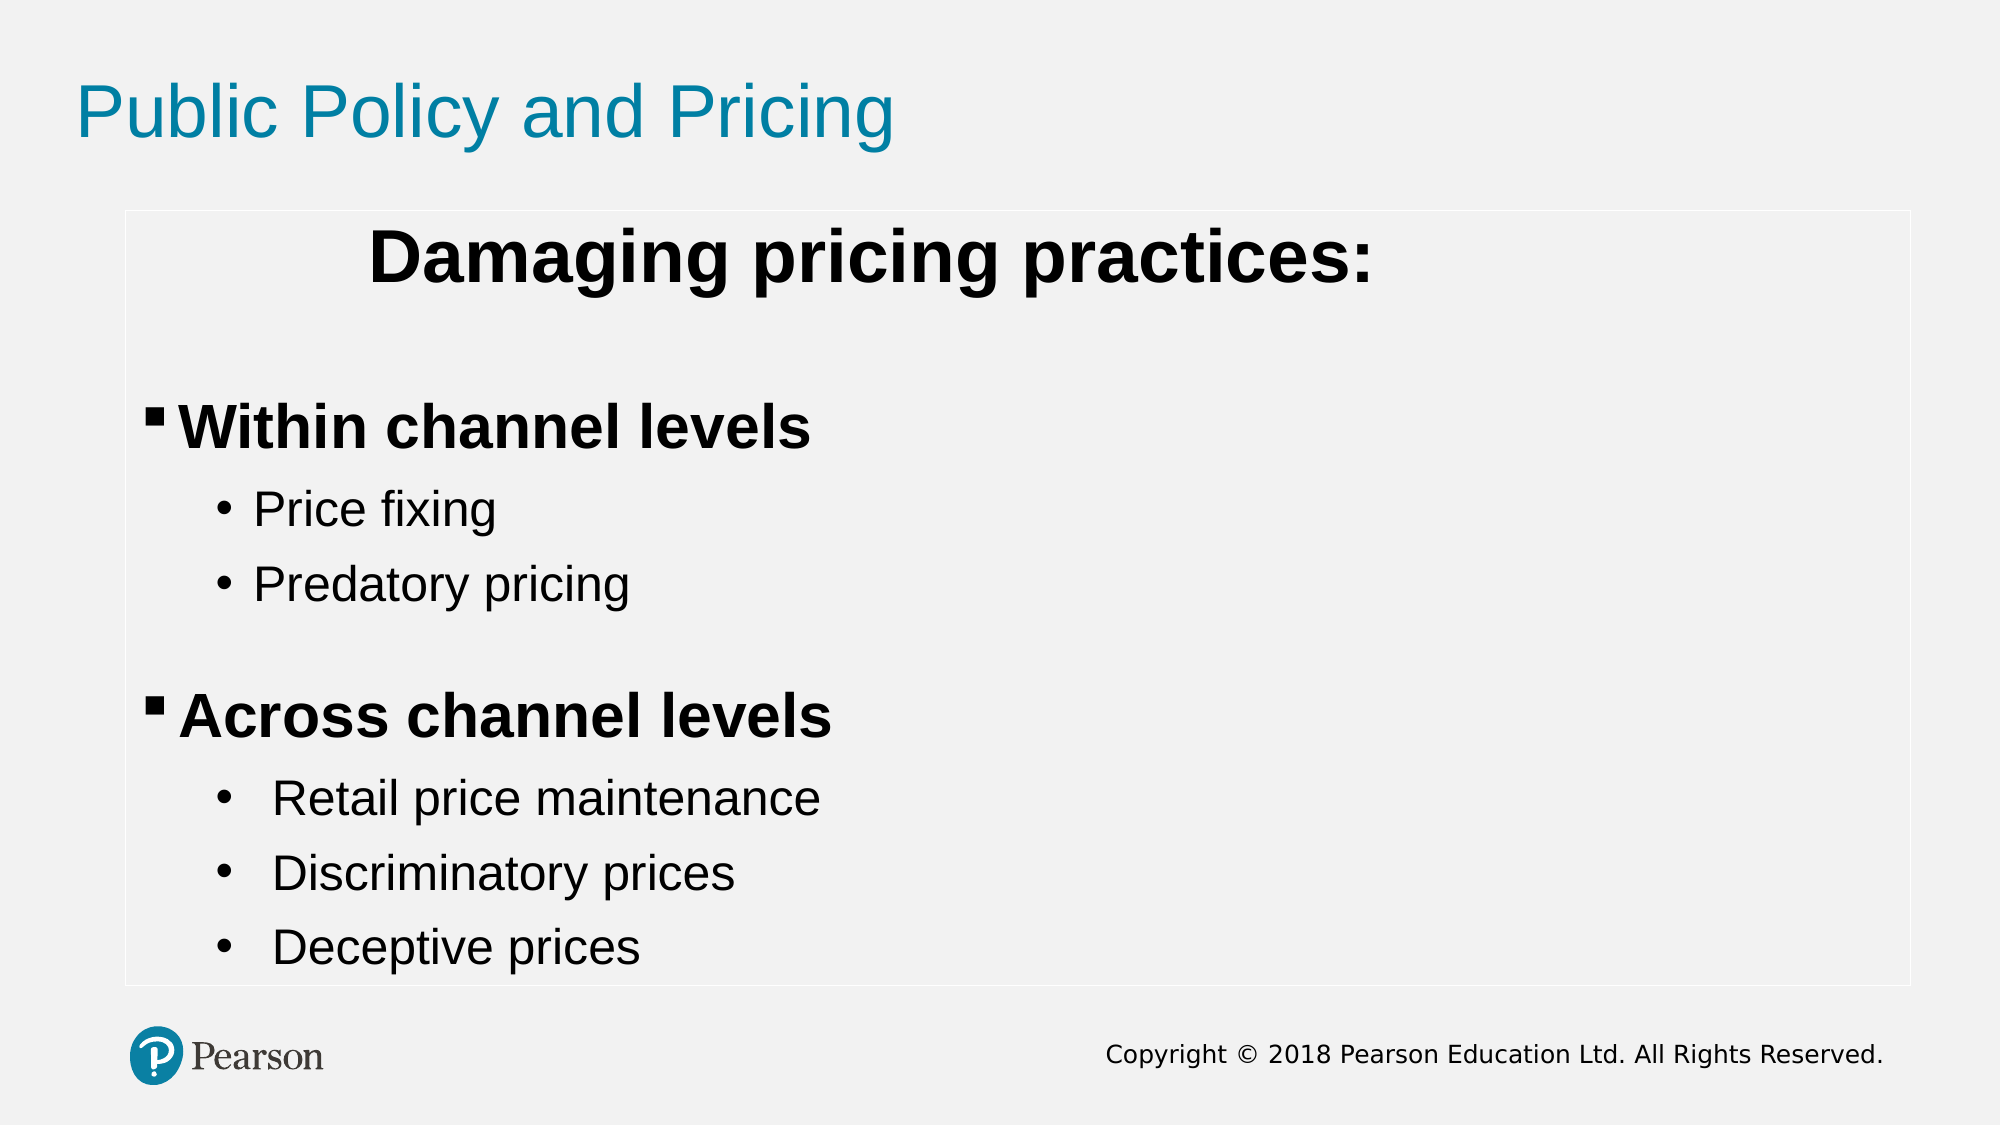

# Public Policy and Pricing
           Damaging pricing practices:

Within channel levels
Price fixing
Predatory pricing

Across channel levels
Retail price maintenance
Discriminatory prices
Deceptive prices